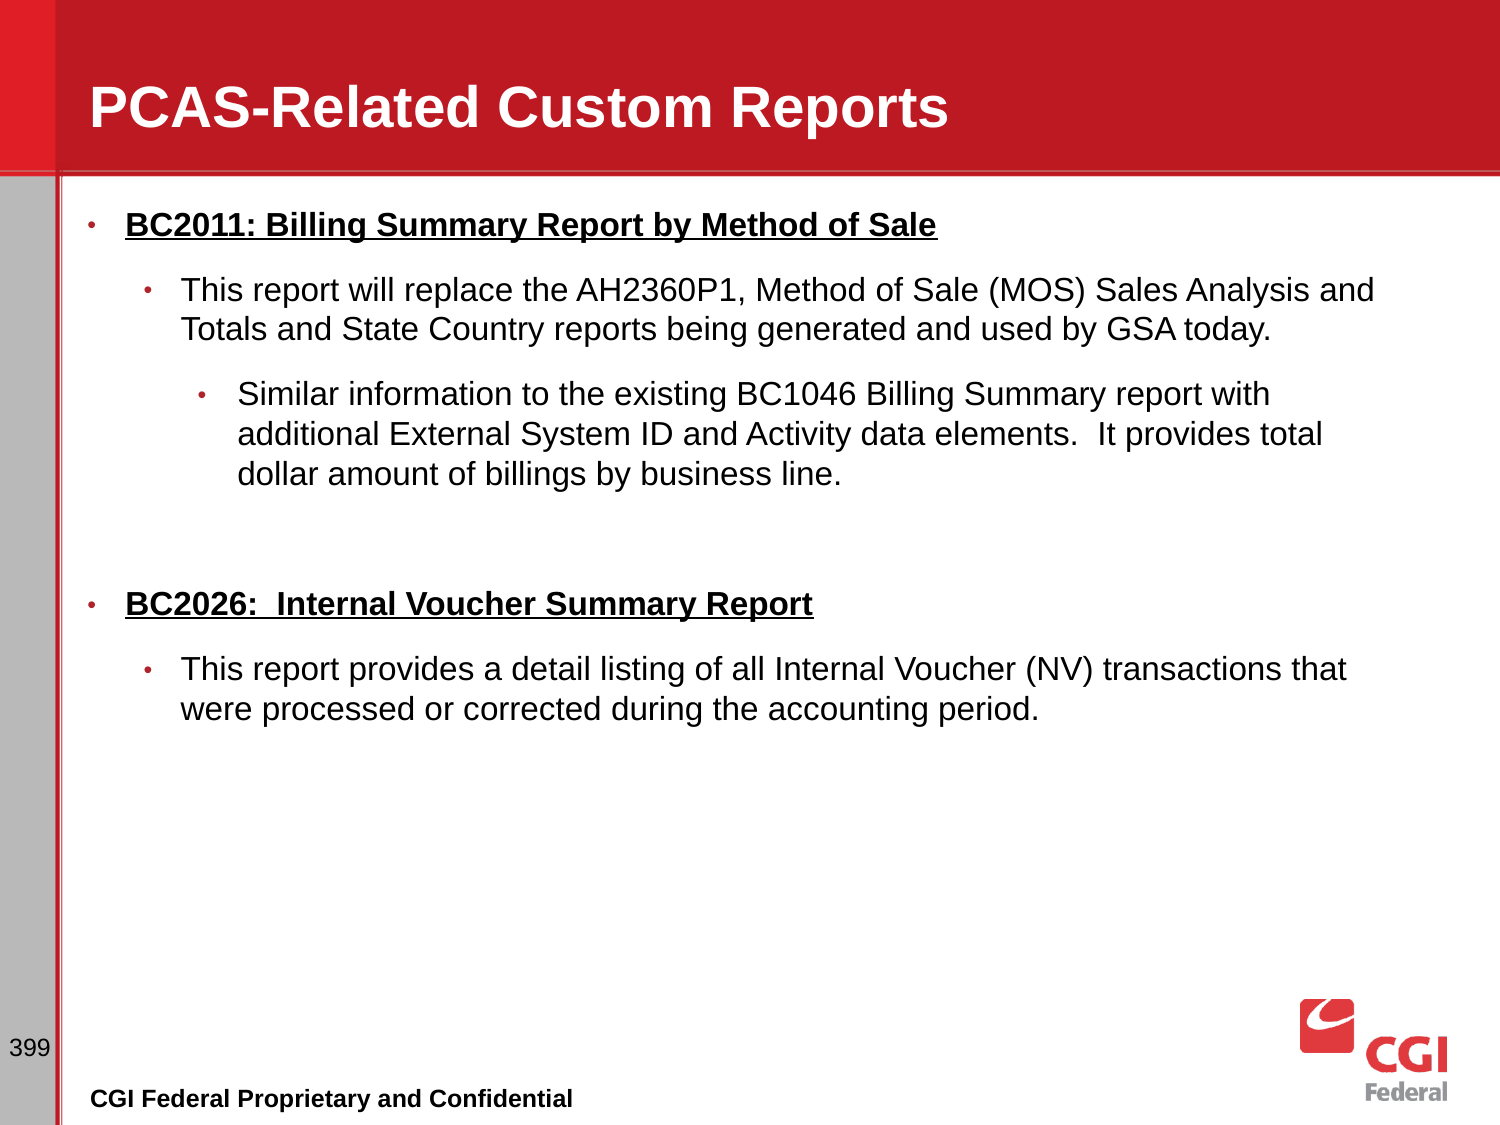

# PCAS-Related Custom Reports
BC2011: Billing Summary Report by Method of Sale
This report will replace the AH2360P1, Method of Sale (MOS) Sales Analysis and Totals and State Country reports being generated and used by GSA today.
Similar information to the existing BC1046 Billing Summary report with additional External System ID and Activity data elements.  It provides total dollar amount of billings by business line.

BC2026:  Internal Voucher Summary Report
This report provides a detail listing of all Internal Voucher (NV) transactions that were processed or corrected during the accounting period.

399
CGI Federal Proprietary and Confidential